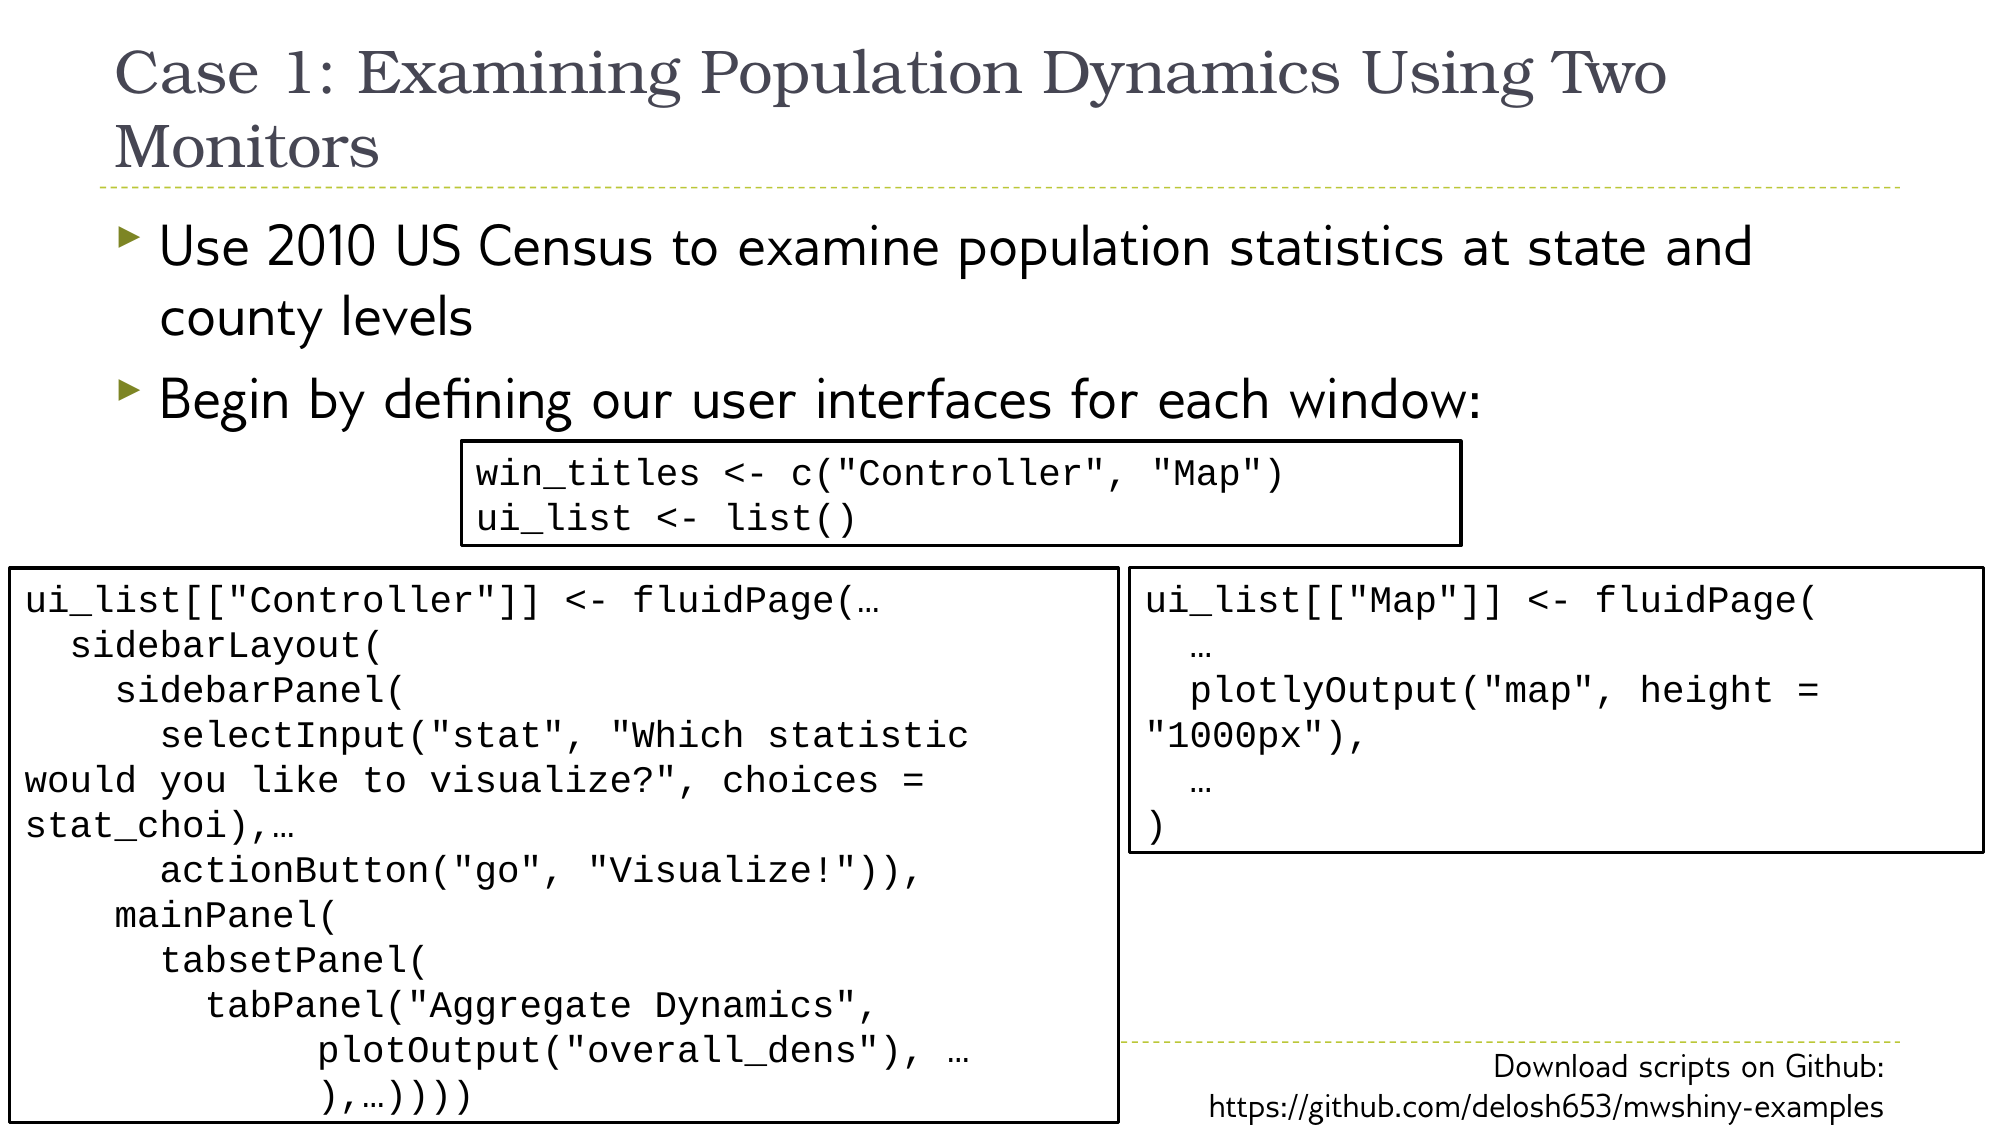

# Case 1: Examining Population Dynamics Using Two Monitors
Use 2010 US Census to examine population statistics at state and county levels
Begin by defining our user interfaces for each window:
win_titles <- c("Controller", "Map")
ui_list <- list()
ui_list[["Map"]] <- fluidPage(
  …
  plotlyOutput("map", height = "1000px"),
  …
)
ui_list[["Controller"]] <- fluidPage(…
  sidebarLayout(
    sidebarPanel(
      selectInput("stat", "Which statistic would you like to visualize?", choices = stat_choi),…
      actionButton("go", "Visualize!")),
    mainPanel(
      tabsetPanel(
        tabPanel("Aggregate Dynamics",
             plotOutput("overall_dens"), …
             ),…))))
Download scripts on Github: https://github.com/delosh653/mwshiny-examples